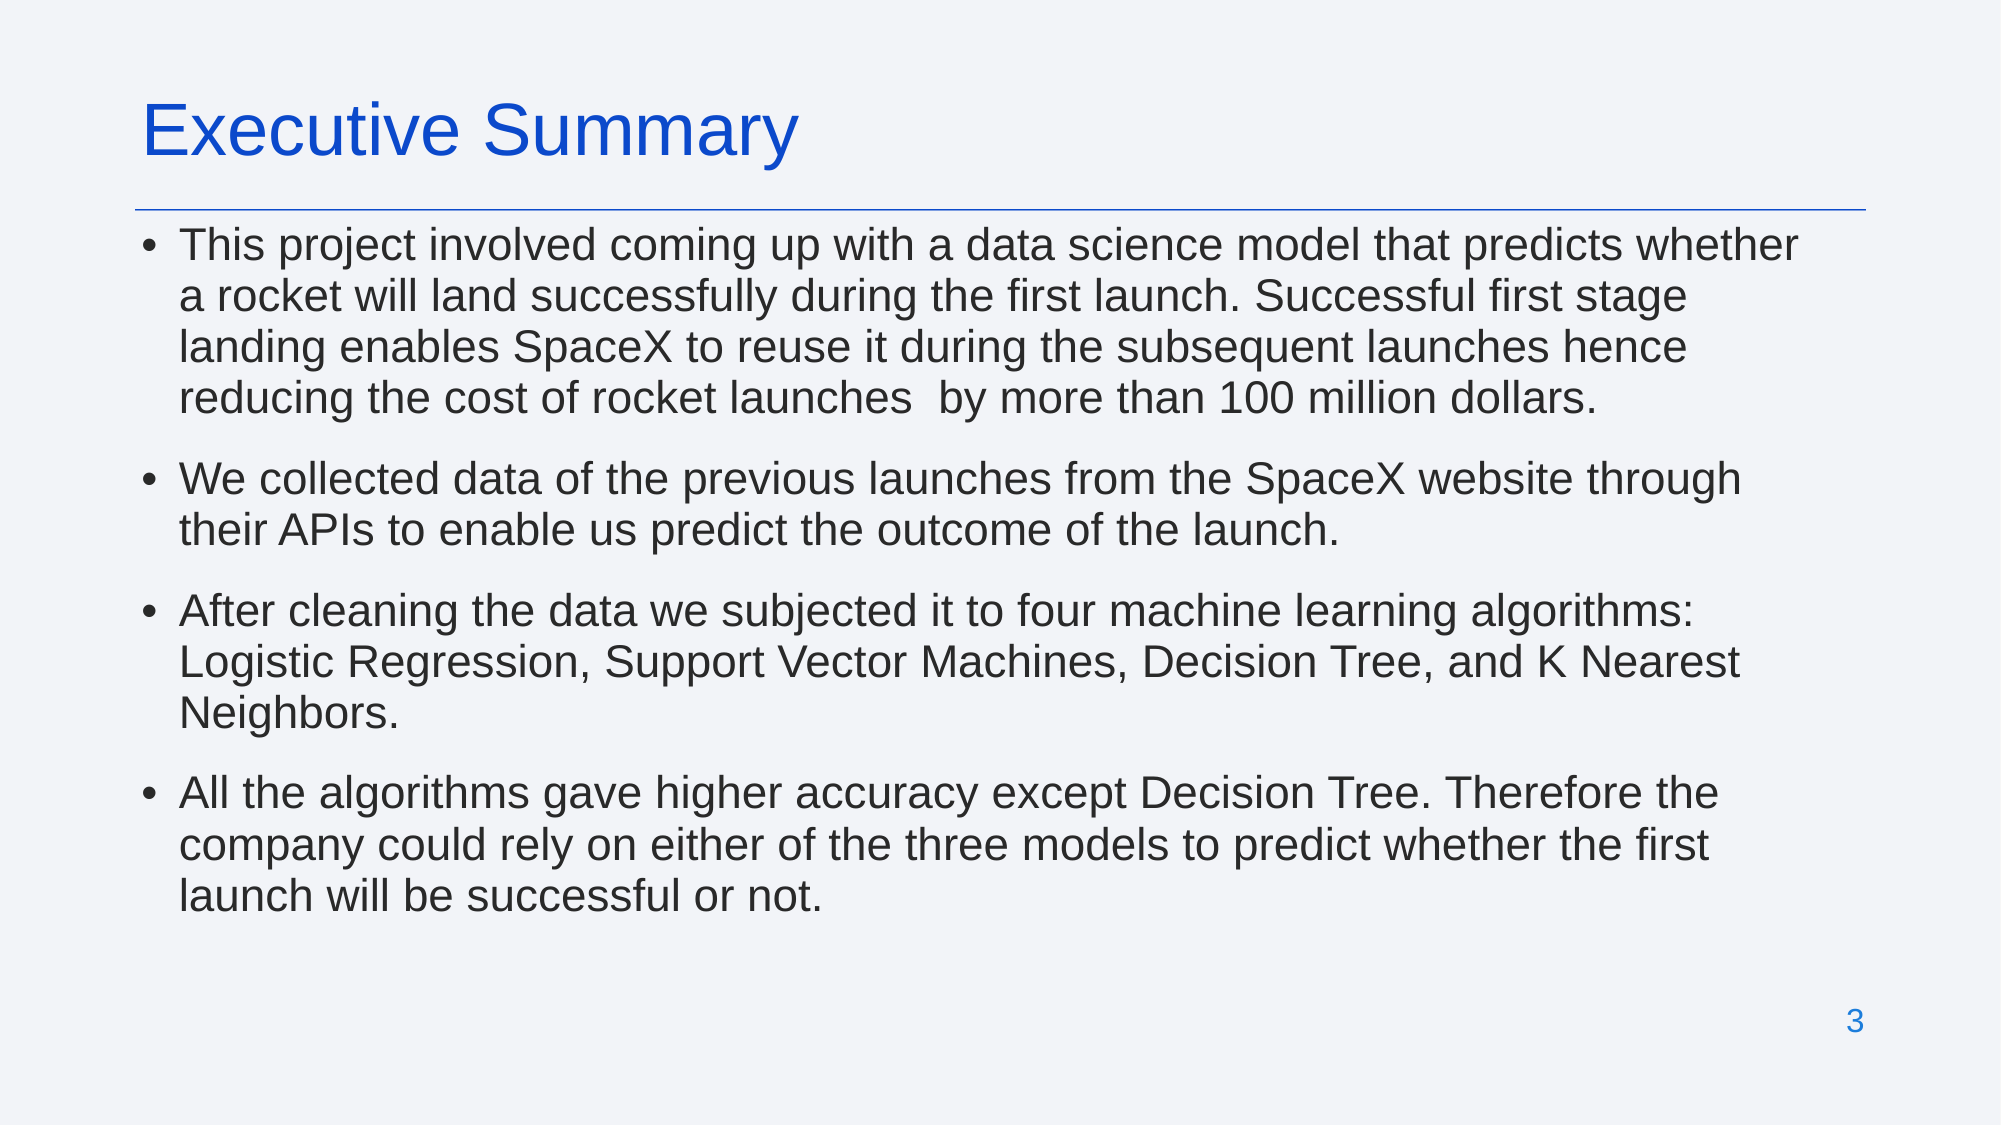

Executive Summary
This project involved coming up with a data science model that predicts whether a rocket will land successfully during the first launch. Successful first stage landing enables SpaceX to reuse it during the subsequent launches hence reducing the cost of rocket launches  by more than 100 million dollars.
We collected data of the previous launches from the SpaceX website through their APIs to enable us predict the outcome of the launch.
After cleaning the data we subjected it to four machine learning algorithms: Logistic Regression, Support Vector Machines, Decision Tree, and K Nearest Neighbors.
All the algorithms gave higher accuracy except Decision Tree. Therefore the company could rely on either of the three models to predict whether the first launch will be successful or not.
3